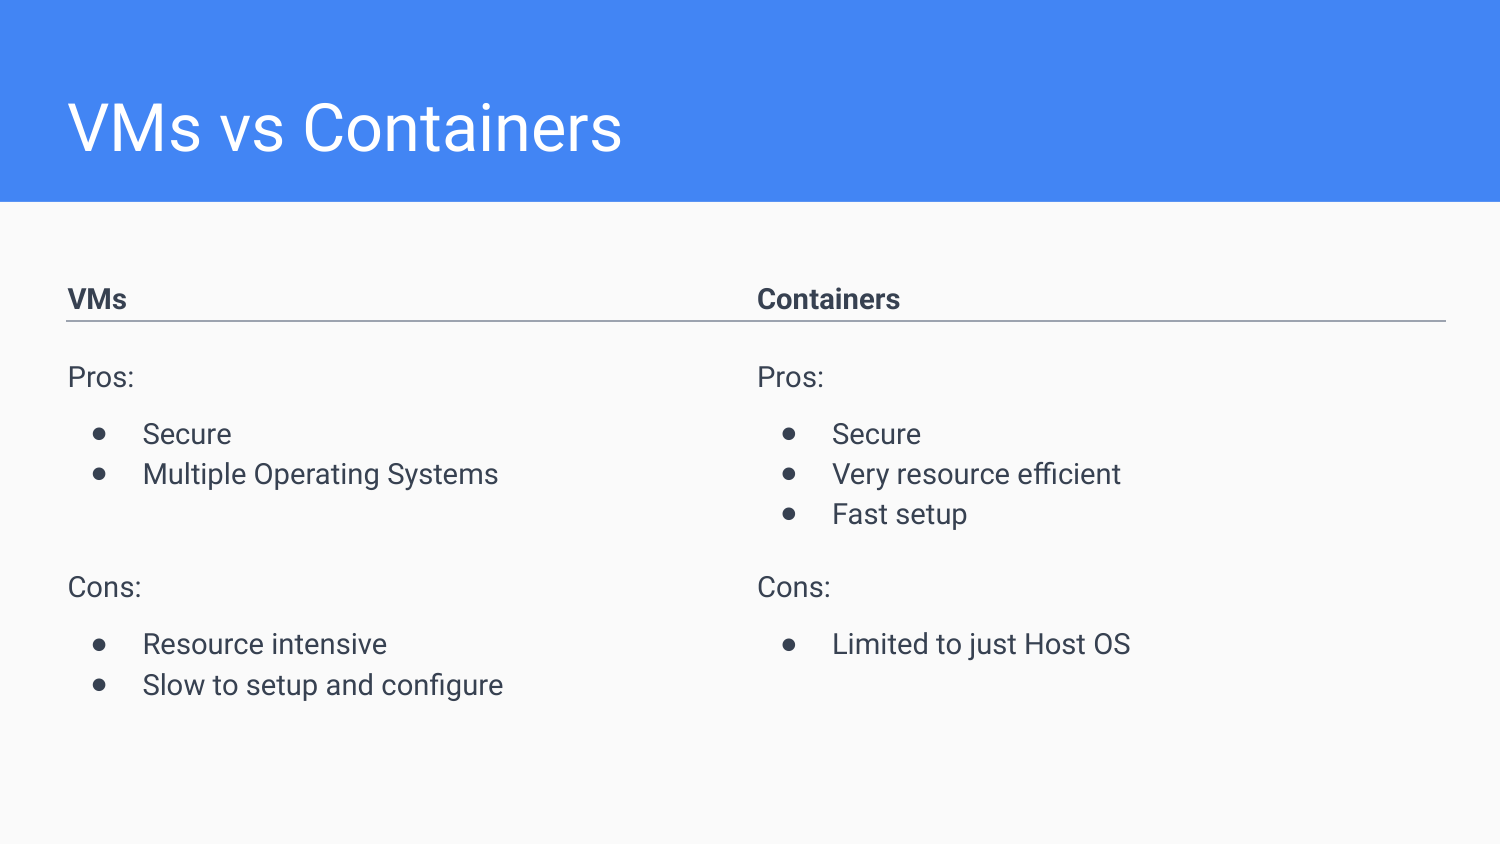

# VMs vs Containers
VMs
Pros:
Secure
Multiple Operating Systems
Cons:
Resource intensive
Slow to setup and configure
Containers
Pros:
Secure
Very resource efficient
Fast setup
Cons:
Limited to just Host OS